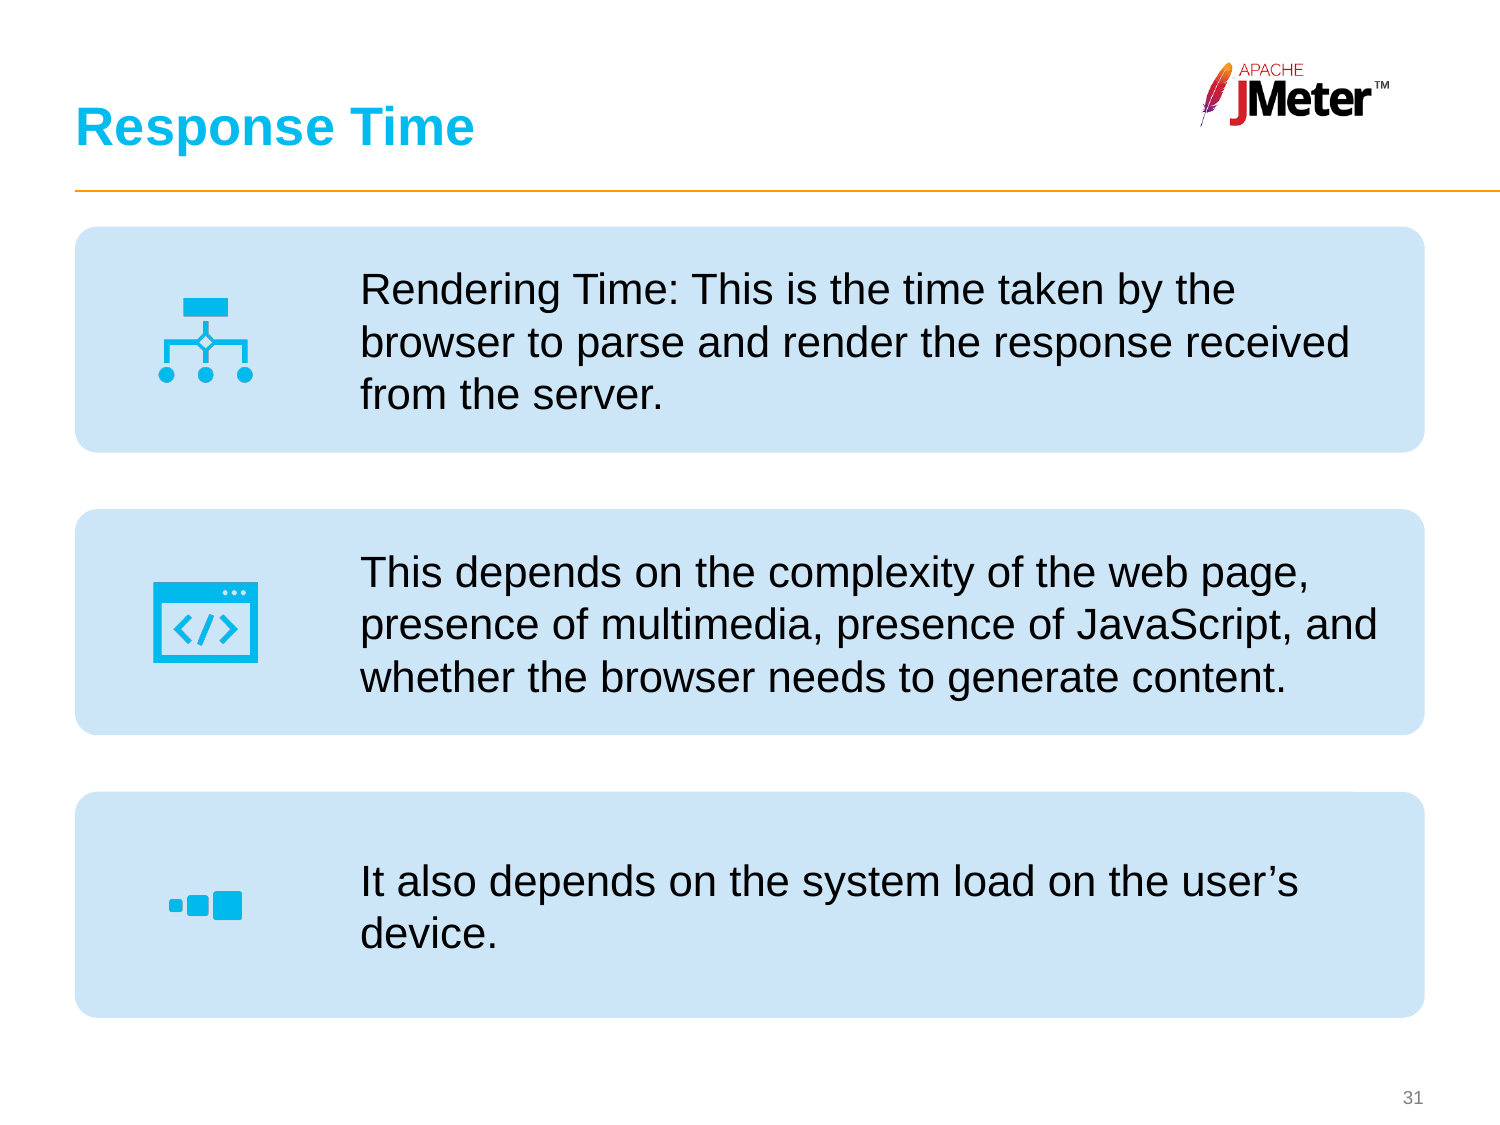

# Response Time
Rendering Time: This is the time taken by the browser to parse and render the response received from the server.
This depends on the complexity of the web page, presence of multimedia, presence of JavaScript, and whether the browser needs to generate content.
It also depends on the system load on the user’s device.